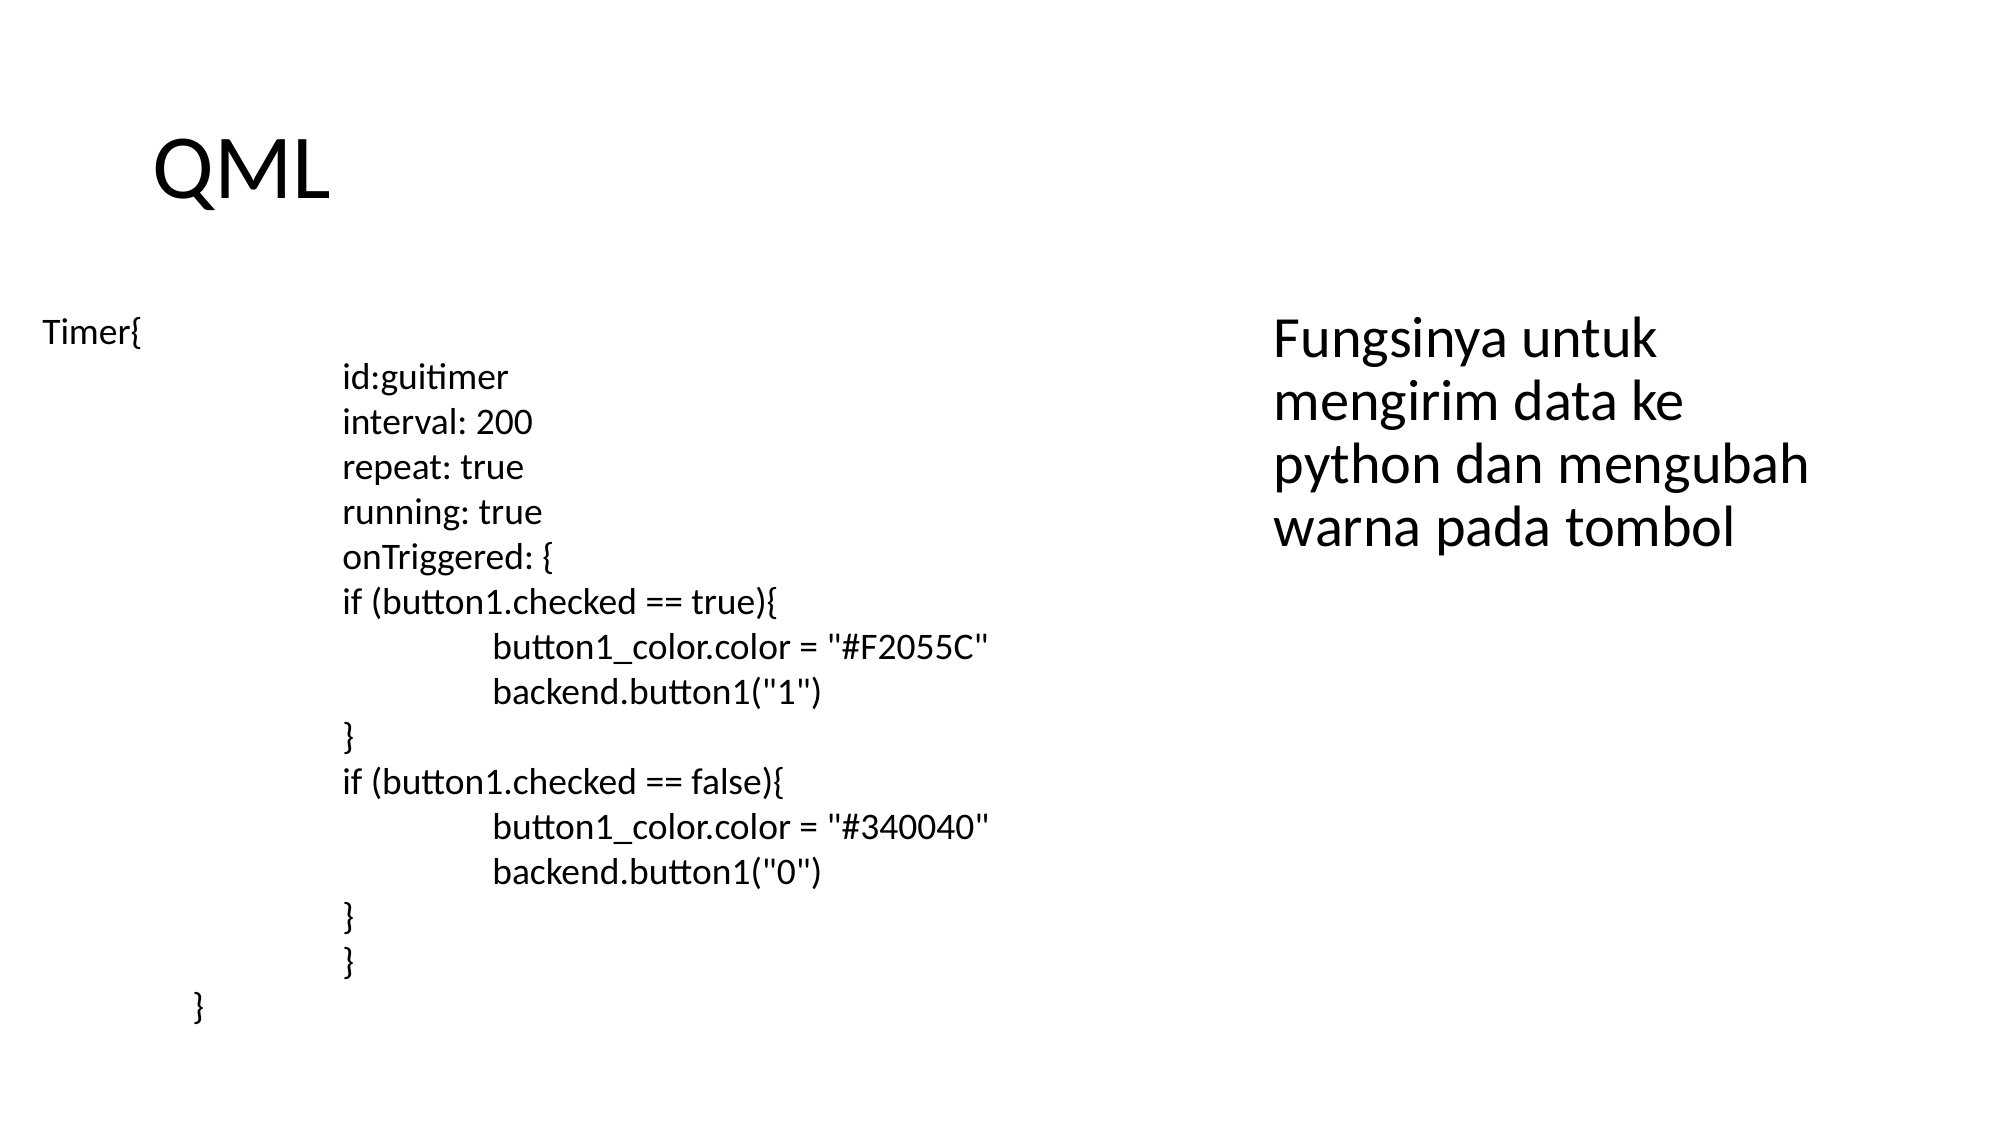

# QML
Timer{
		id:guitimer
		interval: 200
		repeat: true
		running: true
		onTriggered: {
		if (button1.checked == true){
			button1_color.color = "#F2055C"
			backend.button1("1")
		}
		if (button1.checked == false){
			button1_color.color = "#340040"
			backend.button1("0")
		}
		}
	}
Fungsinya untuk mengirim data ke python dan mengubah warna pada tombol